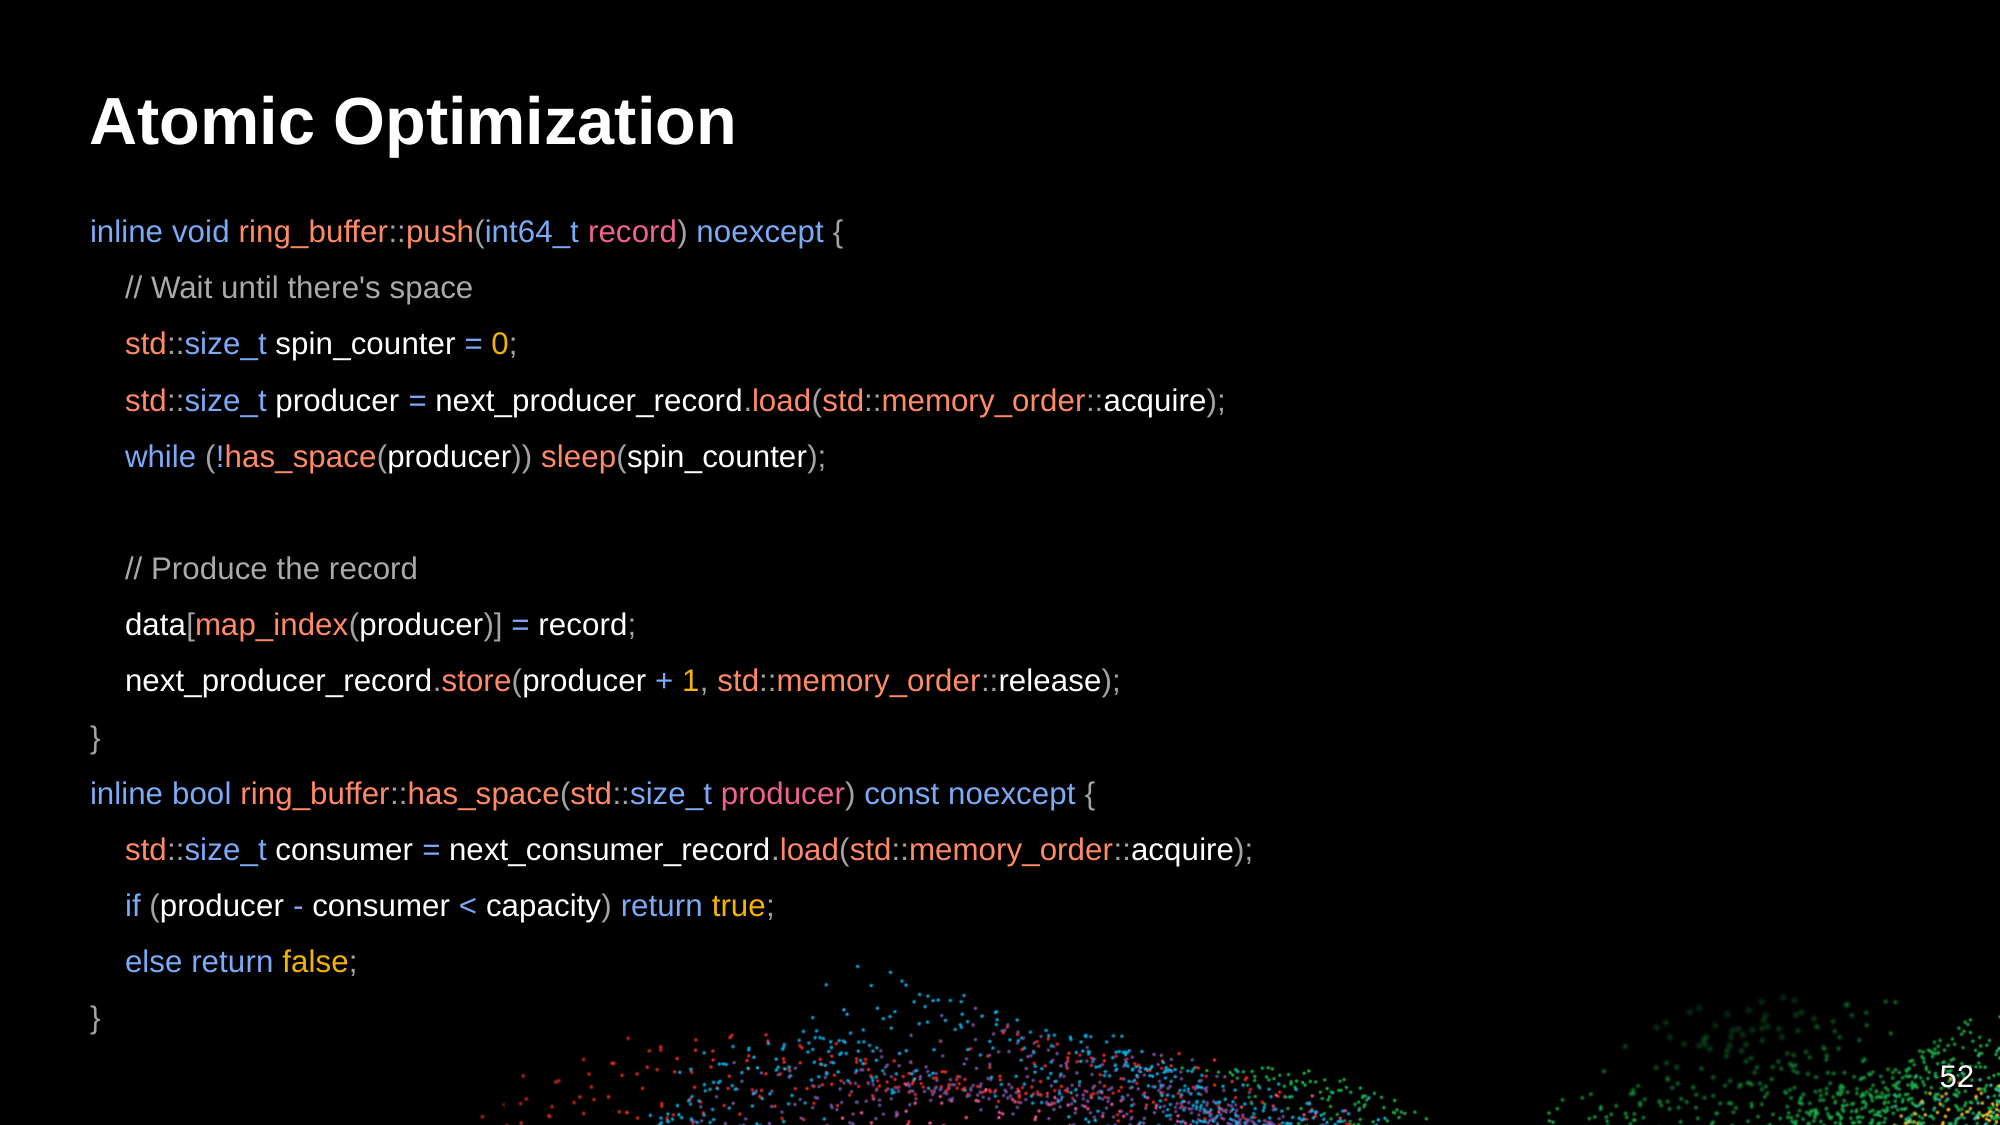

# Atomic Optimization
inline void ring_buffer::push(int64_t record) noexcept {
    // Wait until there's space
    std::size_t spin_counter = 0;
    std::size_t producer = next_producer_record.load(std::memory_order::acquire);
    while (!has_space(producer)) sleep(spin_counter);

    // Produce the record
    data[map_index(producer)] = record;
    next_producer_record.store(producer + 1, std::memory_order::release);
}
inline bool ring_buffer::has_space(std::size_t producer) const noexcept {
    std::size_t consumer = next_consumer_record.load(std::memory_order::acquire);
    if (producer - consumer < capacity) return true;
    else return false;
}
52